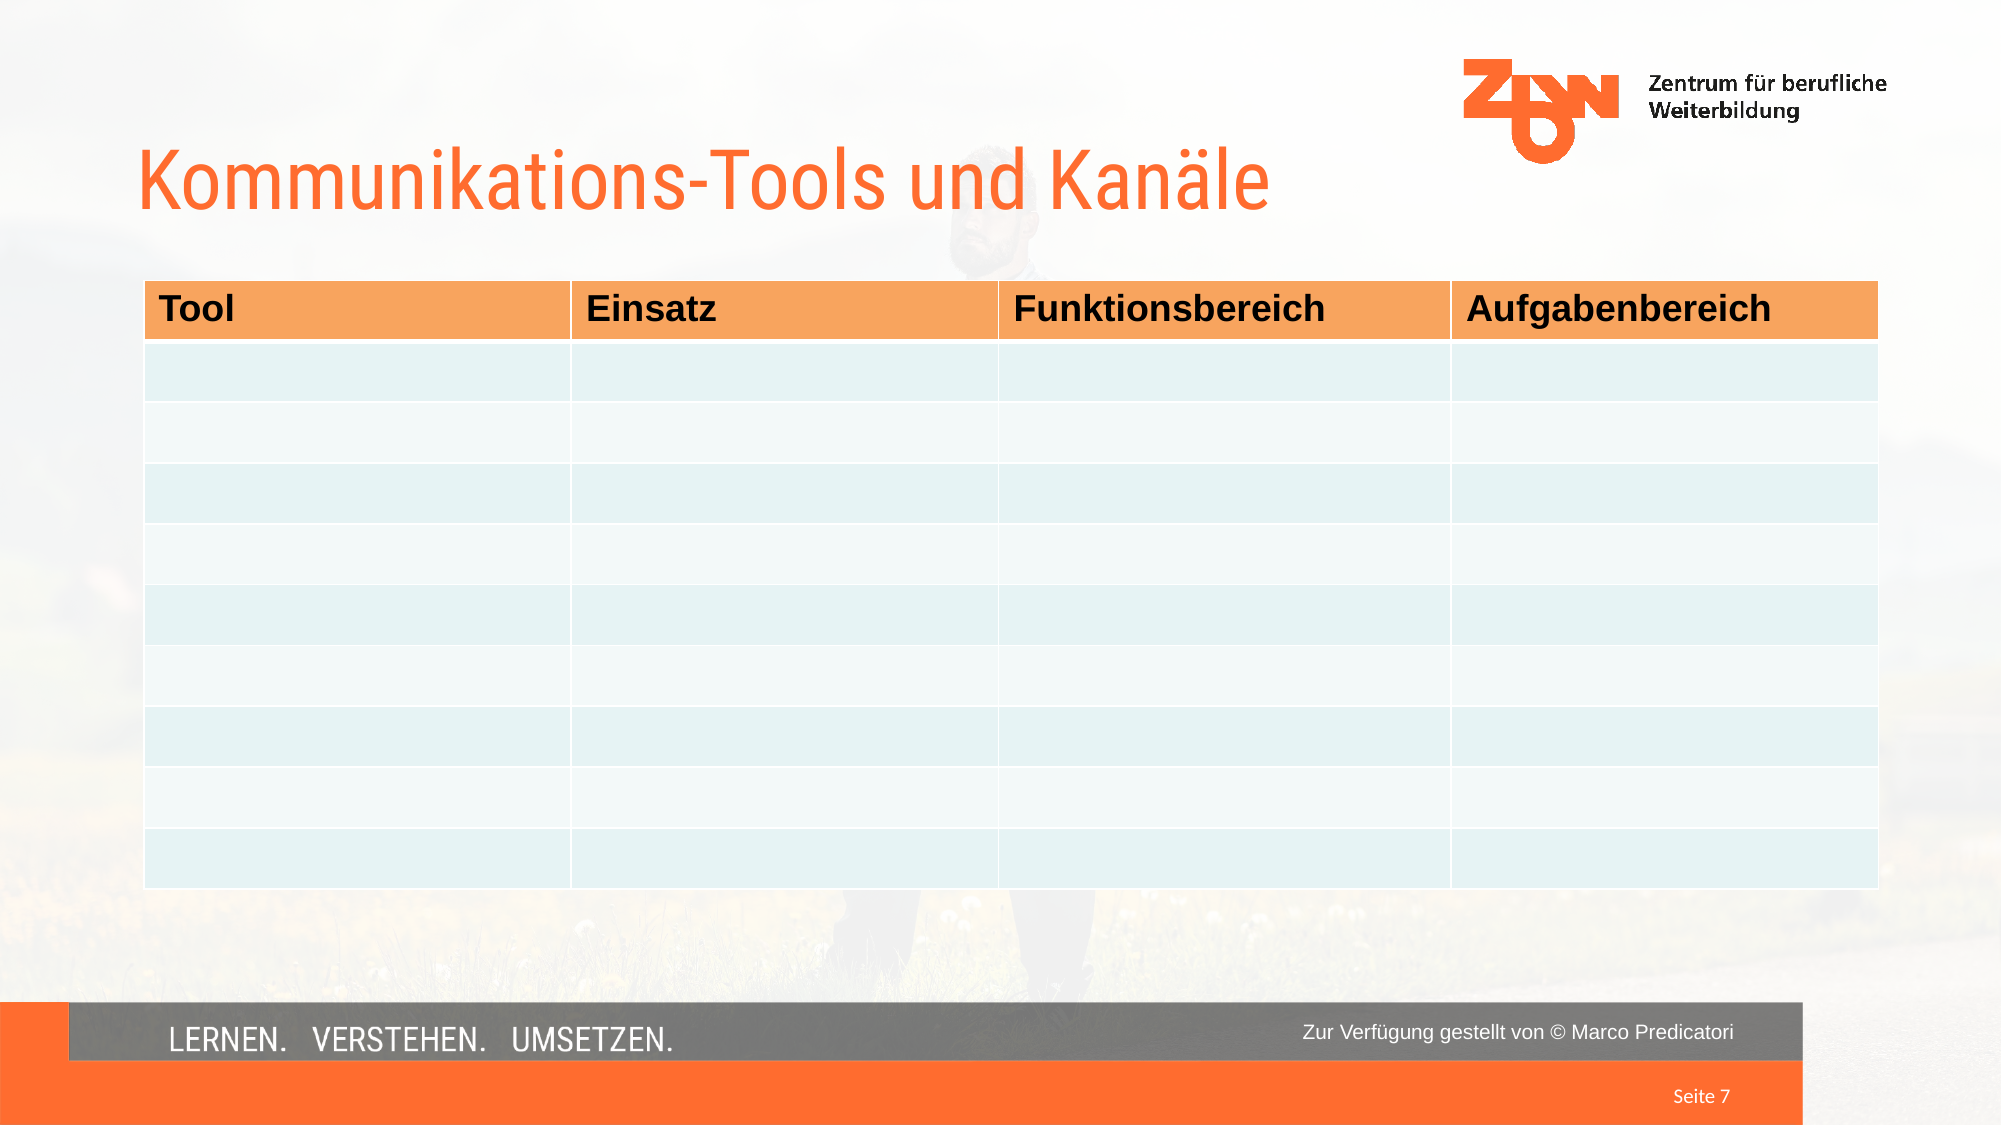

Kommunikations-Tools und Kanäle
| Tool | Einsatz | Funktionsbereich | Aufgabenbereich |
| --- | --- | --- | --- |
|  |  |  |  |
|  |  |  |  |
|  |  |  |  |
|  |  |  |  |
|  |  |  |  |
|  |  |  |  |
|  |  |  |  |
|  |  |  |  |
|  |  |  |  |